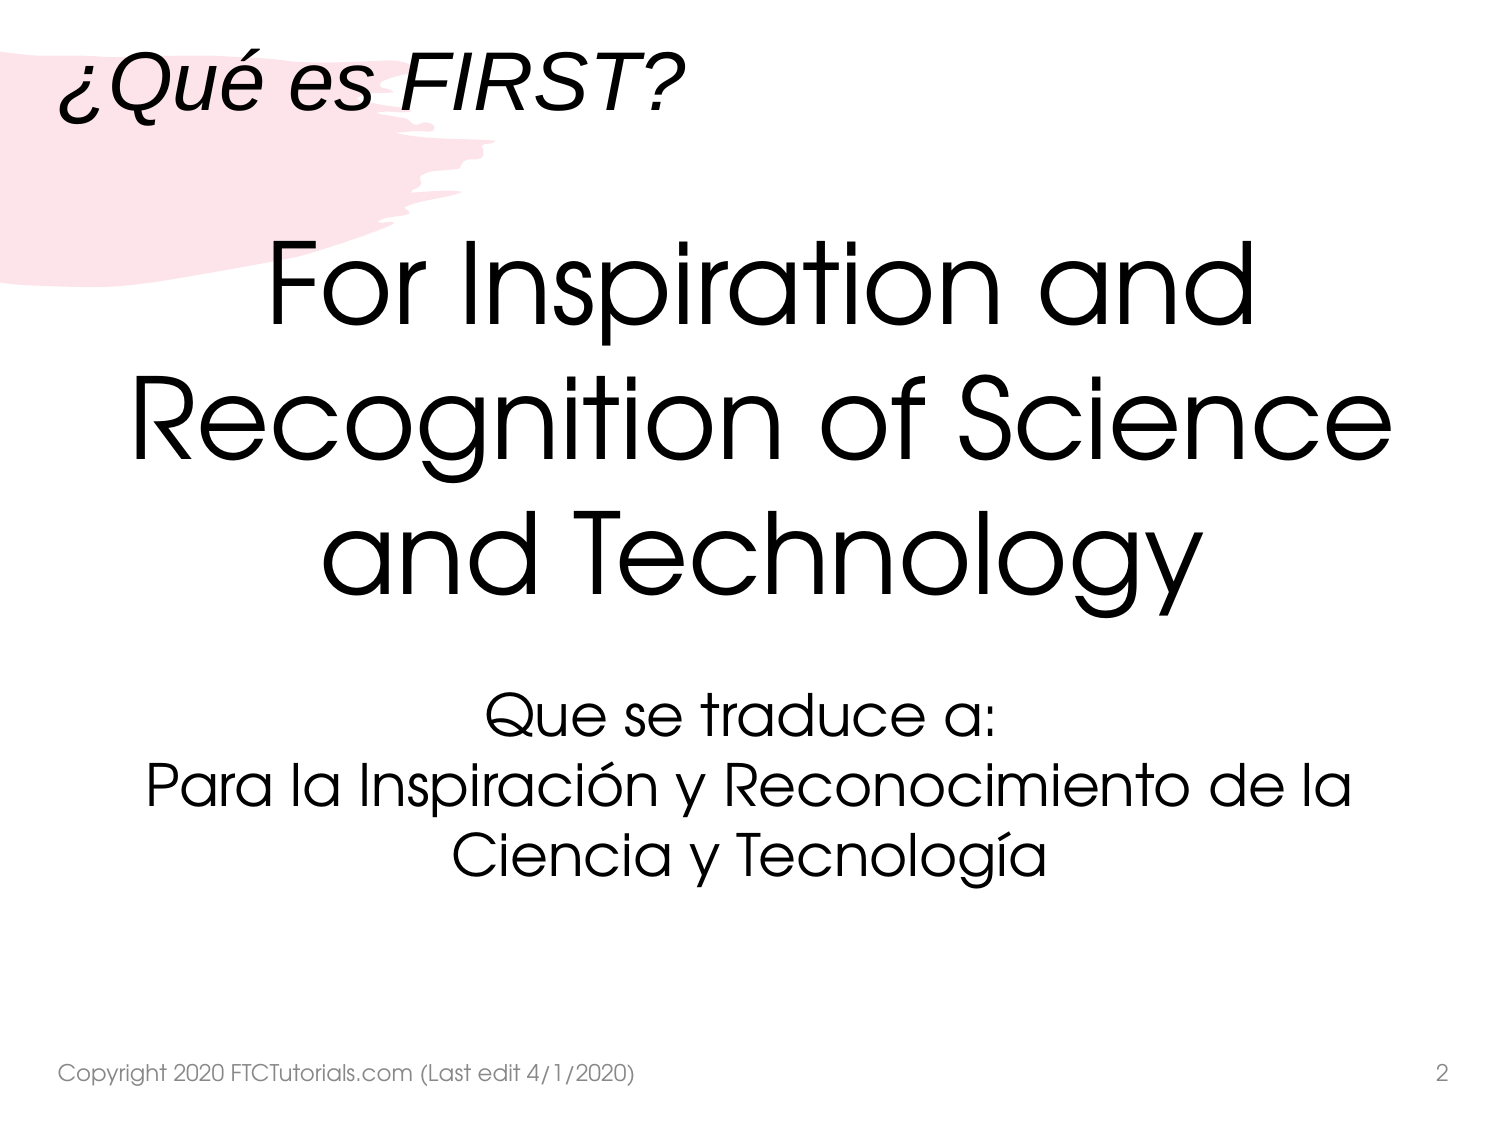

# ¿Qué es FIRST?
For Inspiration and Recognition of Science and Technology
Que se traduce a:
Para la Inspiración y Reconocimiento de la Ciencia y Tecnología
Copyright 2020 FTCTutorials.com (Last edit 4/1/2020)
2